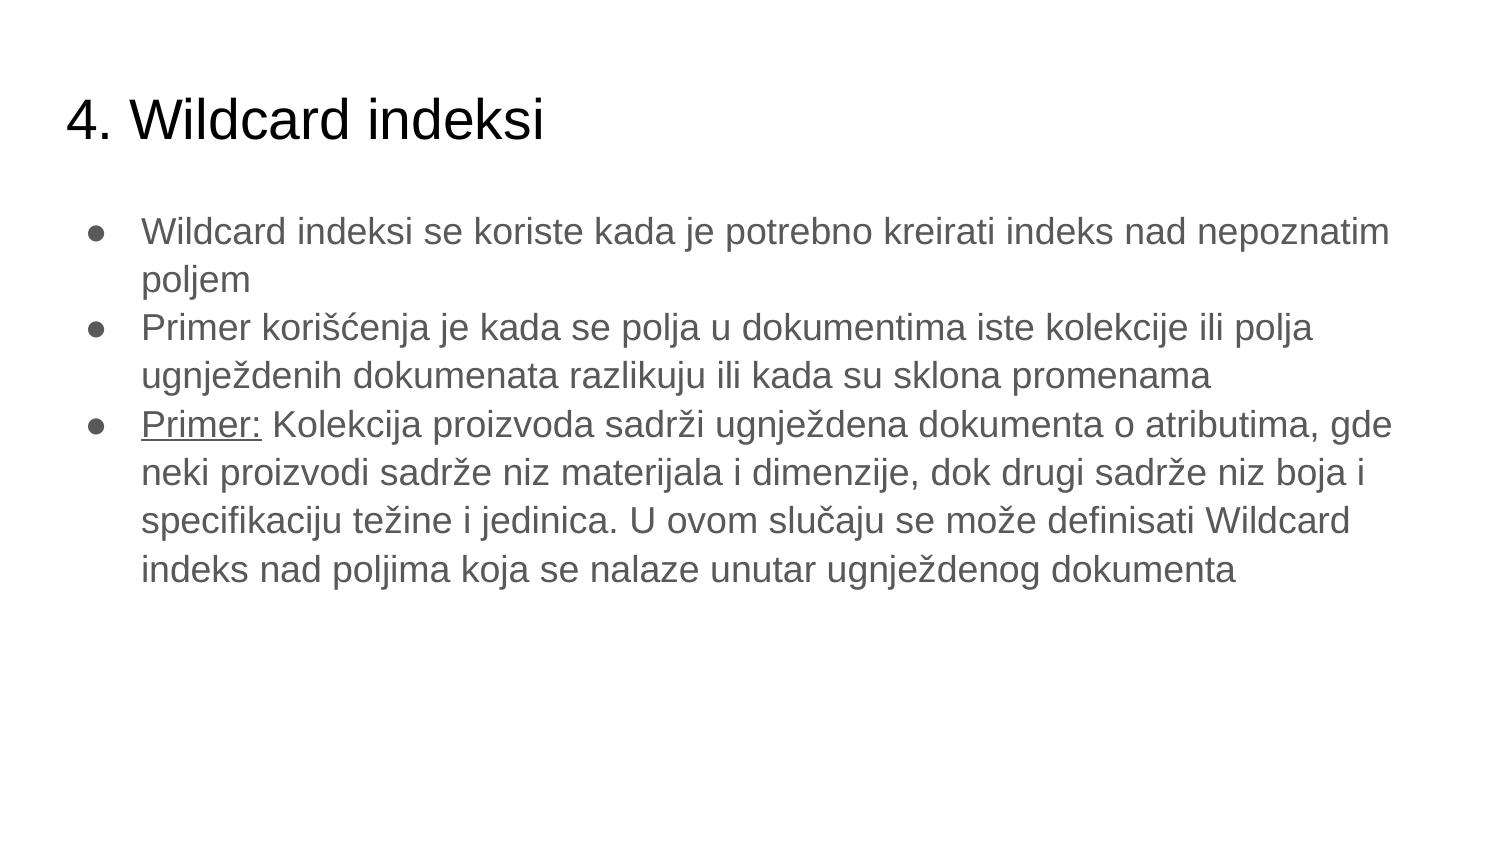

# 4. Wildcard indeksi

Wildcard indeksi se koriste kada je potrebno kreirati indeks nad nepoznatim poljem
Primer korišćenja je kada se polja u dokumentima iste kolekcije ili polja ugnježdenih dokumenata razlikuju ili kada su sklona promenama
Primer: Kolekcija proizvoda sadrži ugnježdena dokumenta o atributima, gde neki proizvodi sadrže niz materijala i dimenzije, dok drugi sadrže niz boja i specifikaciju težine i jedinica. U ovom slučaju se može definisati Wildcard indeks nad poljima koja se nalaze unutar ugnježdenog dokumenta